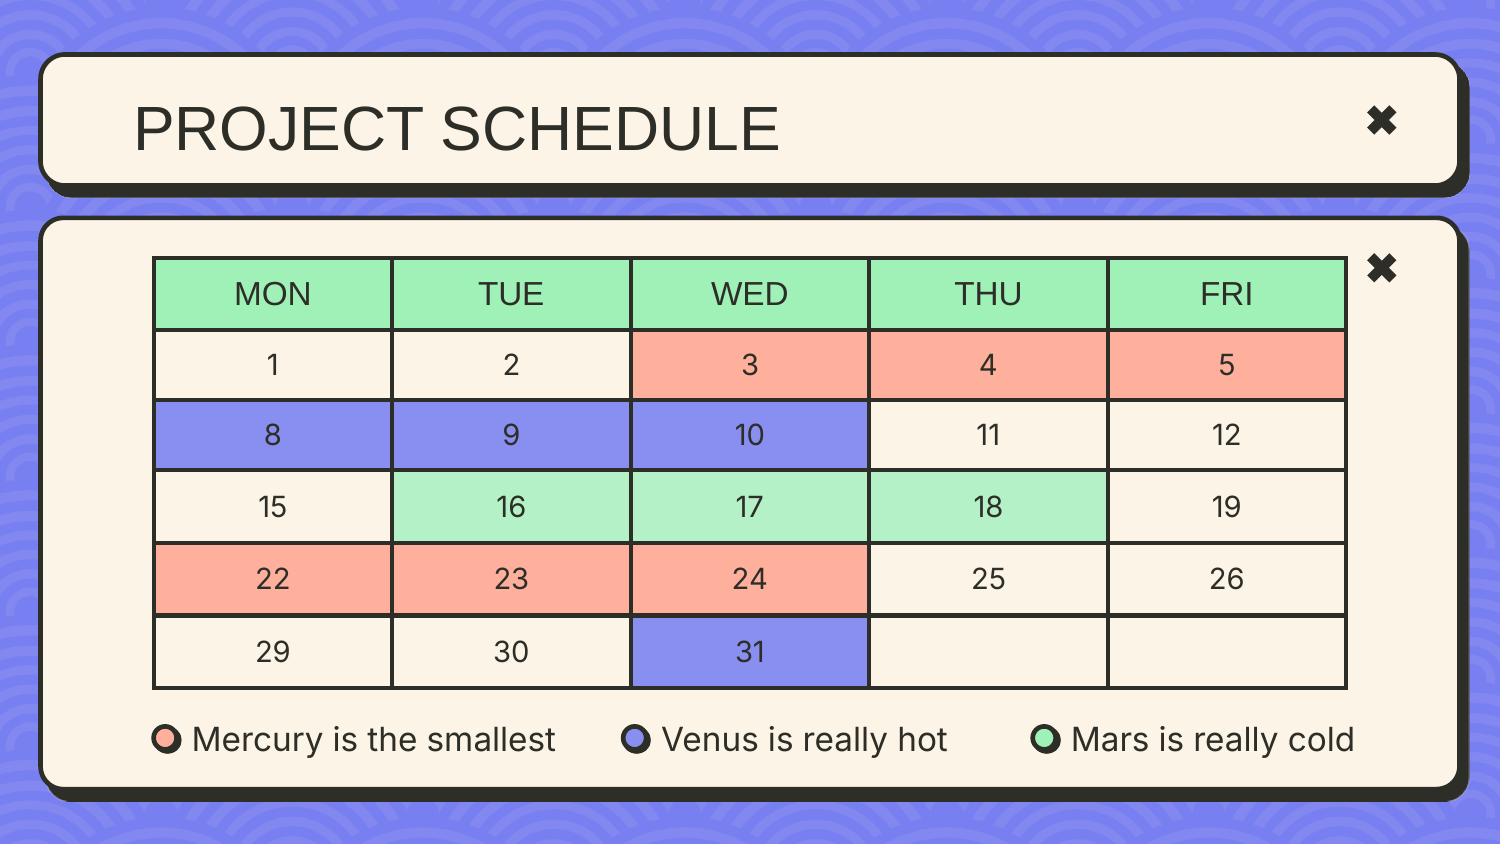

# PROJECT SCHEDULE
| MON | TUE | WED | THU | FRI |
| --- | --- | --- | --- | --- |
| 1 | 2 | 3 | 4 | 5 |
| 8 | 9 | 10 | 11 | 12 |
| 15 | 16 | 17 | 18 | 19 |
| 22 | 23 | 24 | 25 | 26 |
| 29 | 30 | 31 |  |  |
Mercury is the smallest
Venus is really hot
Mars is really cold